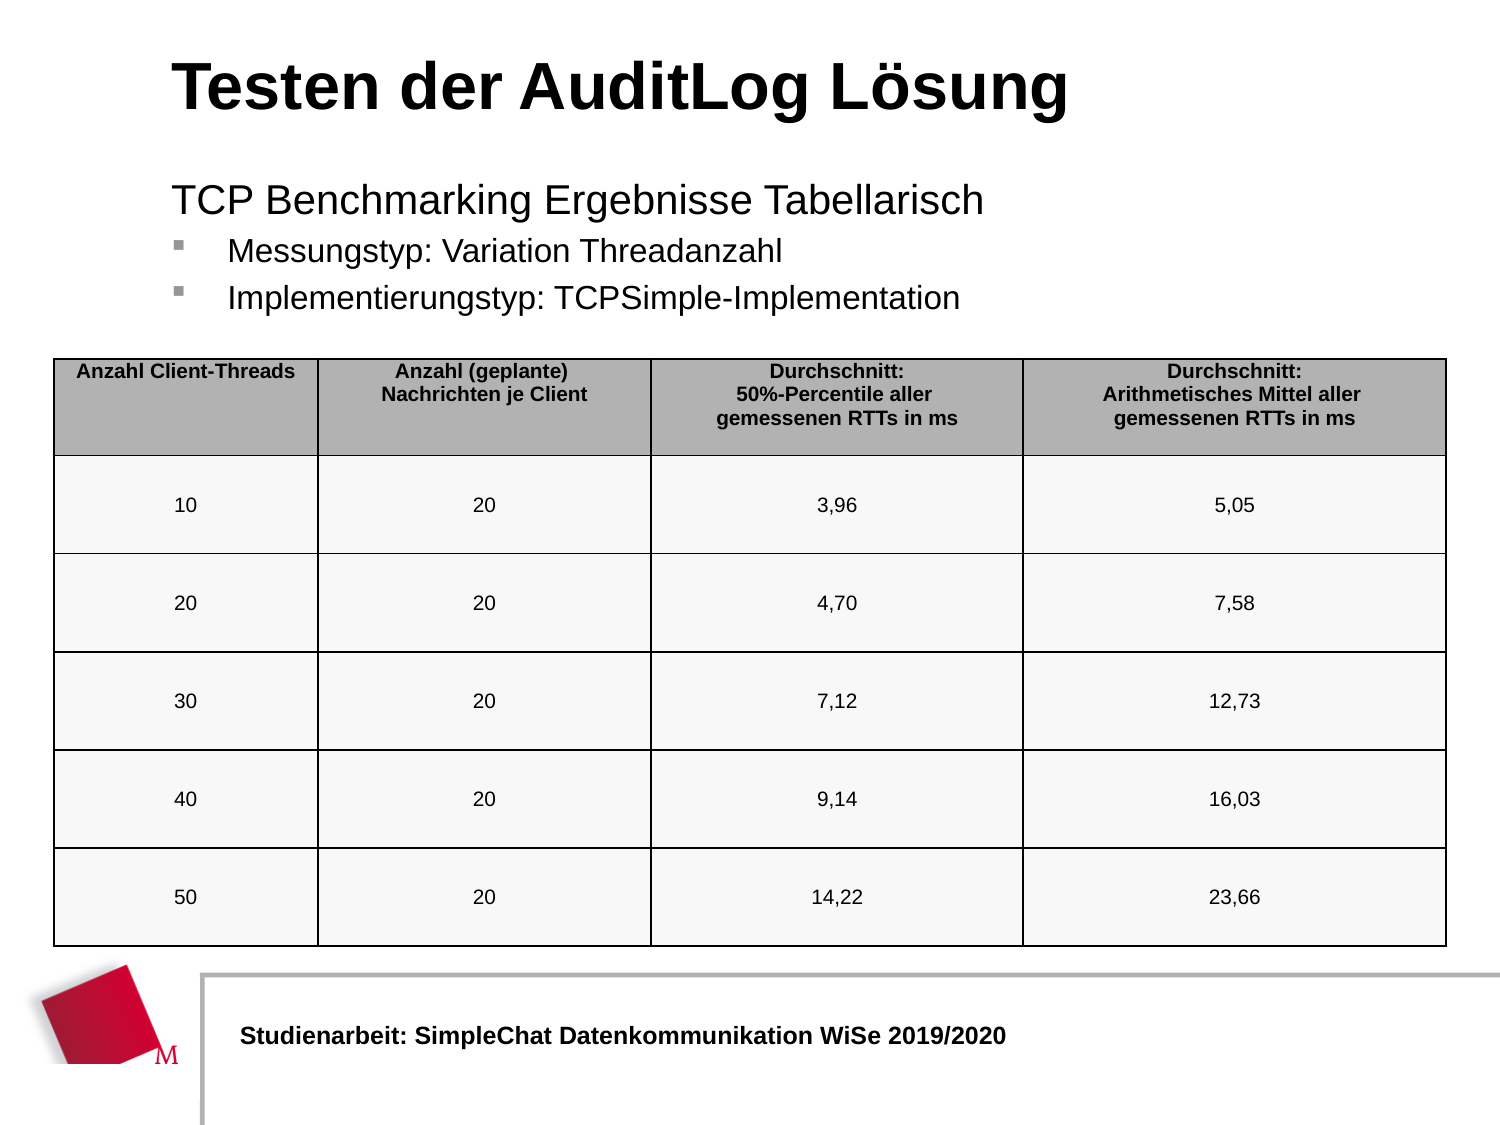

# Testen der AuditLog Lösung
TCP Benchmarking Ergebnisse Tabellarisch
Messungstyp: Variation Threadanzahl
Implementierungstyp: TCPSimple-Implementation

| Anzahl Client-Threads | Anzahl (geplante) Nachrichten je Client | Durchschnitt: 50%-Percentile aller gemessenen RTTs in ms | Durchschnitt: Arithmetisches Mittel aller gemessenen RTTs in ms |
| --- | --- | --- | --- |
| 10 | 20 | 3,96 | 5,05 |
| 20 | 20 | 4,70 | 7,58 |
| 30 | 20 | 7,12 | 12,73 |
| 40 | 20 | 9,14 | 16,03 |
| 50 | 20 | 14,22 | 23,66 |